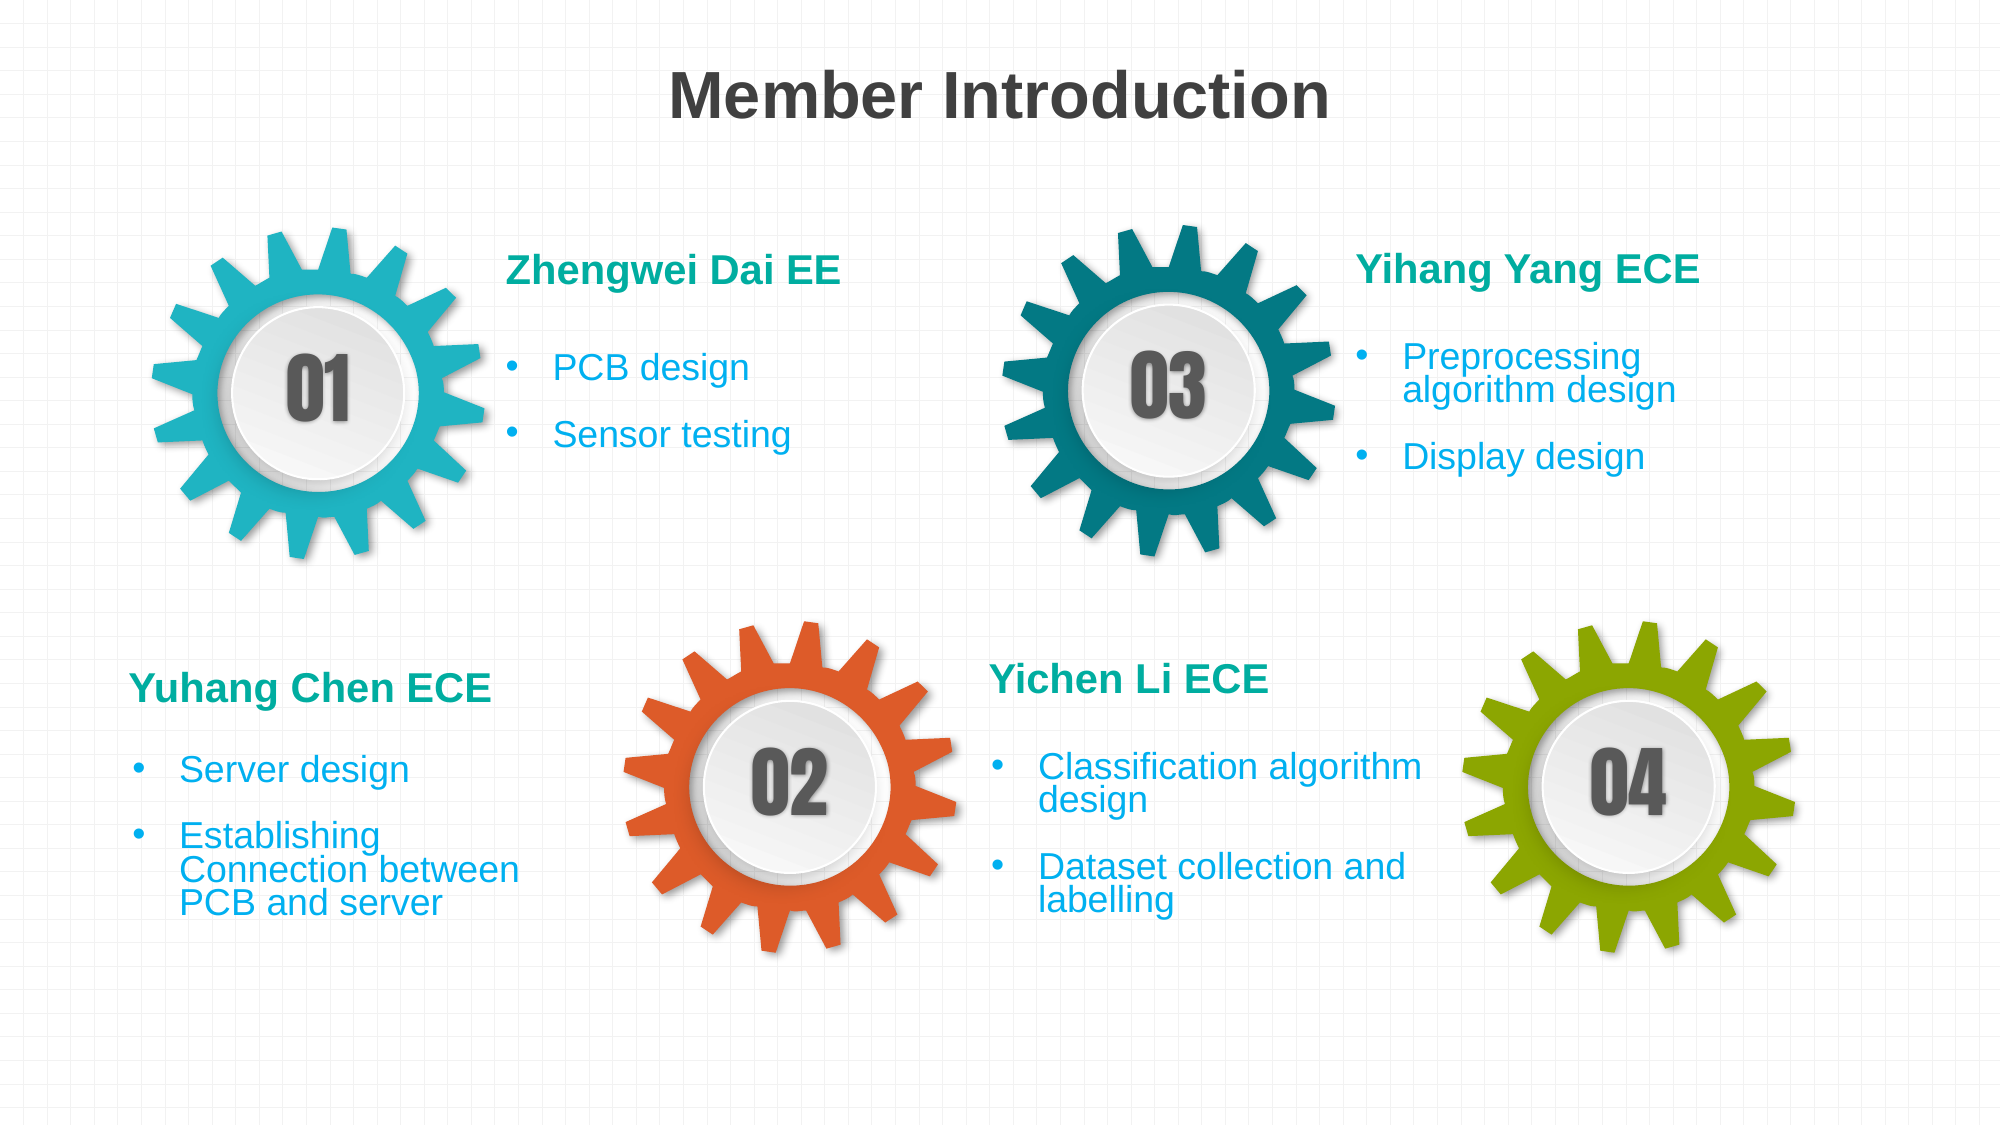

Member Introduction

03

01
Yihang Yang ECE
Zhengwei Dai EE
e7d195523061f1c01ef2b70529884c179423570dbaad84926380ABC1F97BAEF0C8FC051856578EAB7874501A1FFE158C4981707381814BCC4D9A8E3554438DEE4FBCF5A5B4D2A8B0989AB57E8BAC65EB77E2D09FF131CC59D0517FC127133DA2BCA9EEA6E7378E57346A9496F0D3A597577DECE229E967C8B0249DD763E024C8B850CA8EC35B74133B76747CA9531618
Preprocessing algorithm design

Display design
PCB design

Sensor testing

02

04
Yichen Li ECE
Yuhang Chen ECE
Classification algorithm design

Dataset collection and labelling
Server design

Establishing Connection between PCB and server